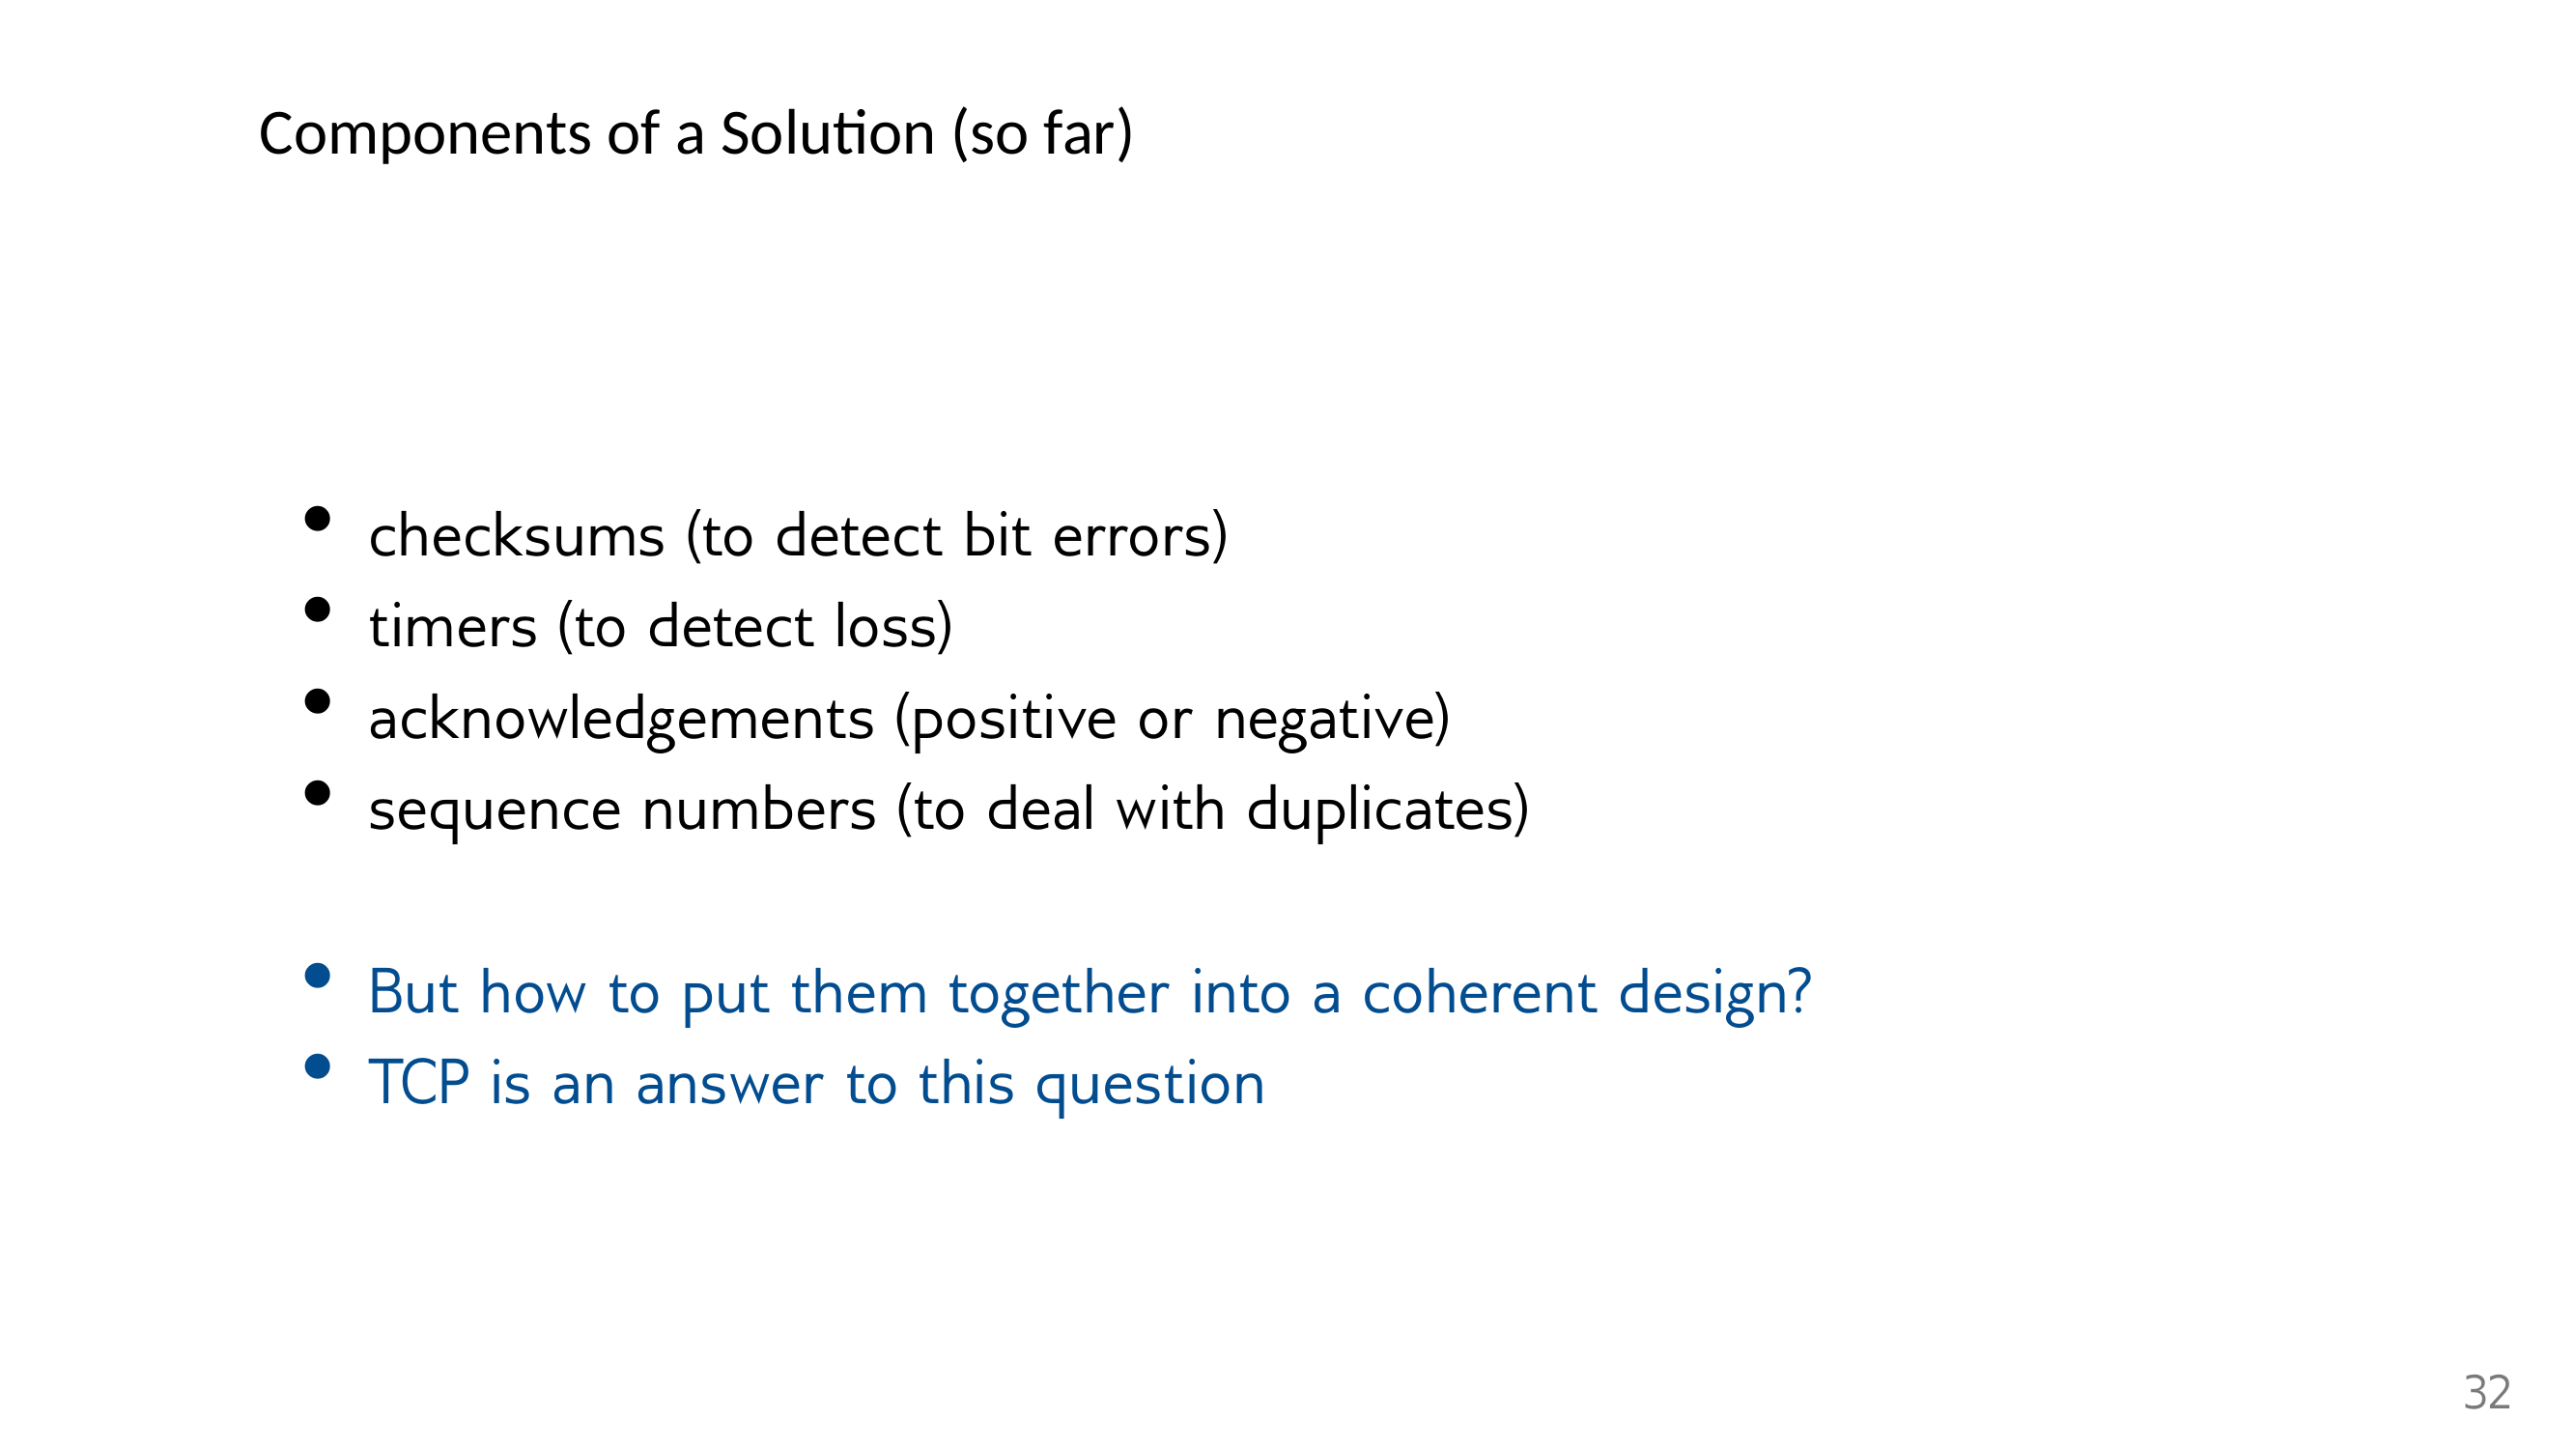

# Components of a Solution (so far)
checksums (to detect bit errors)
timers (to detect loss)
acknowledgements (positive or negative)
sequence numbers (to deal with duplicates)

But how to put them together into a coherent design?
TCP is an answer to this question
32